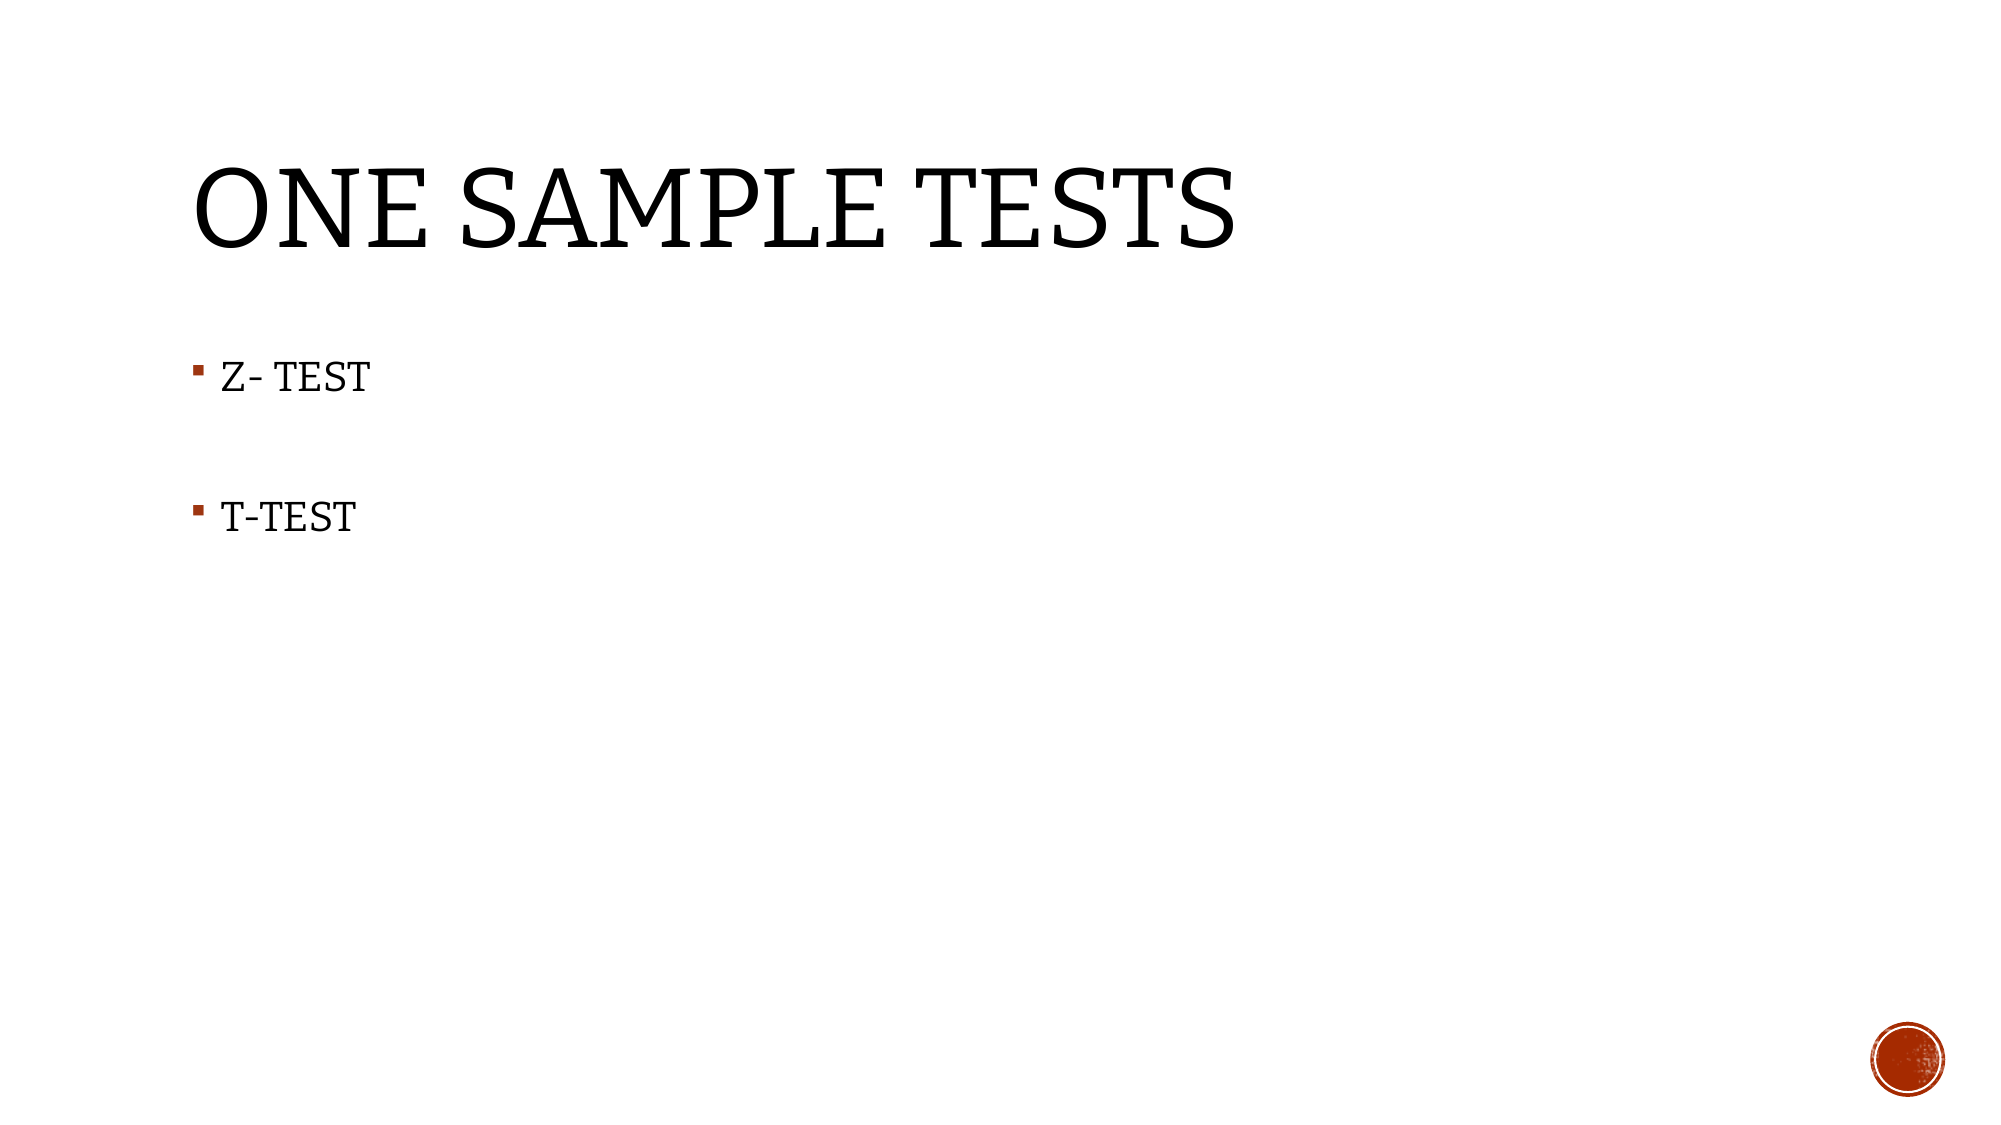

# One sample tests
Z- TEST

T-TEST